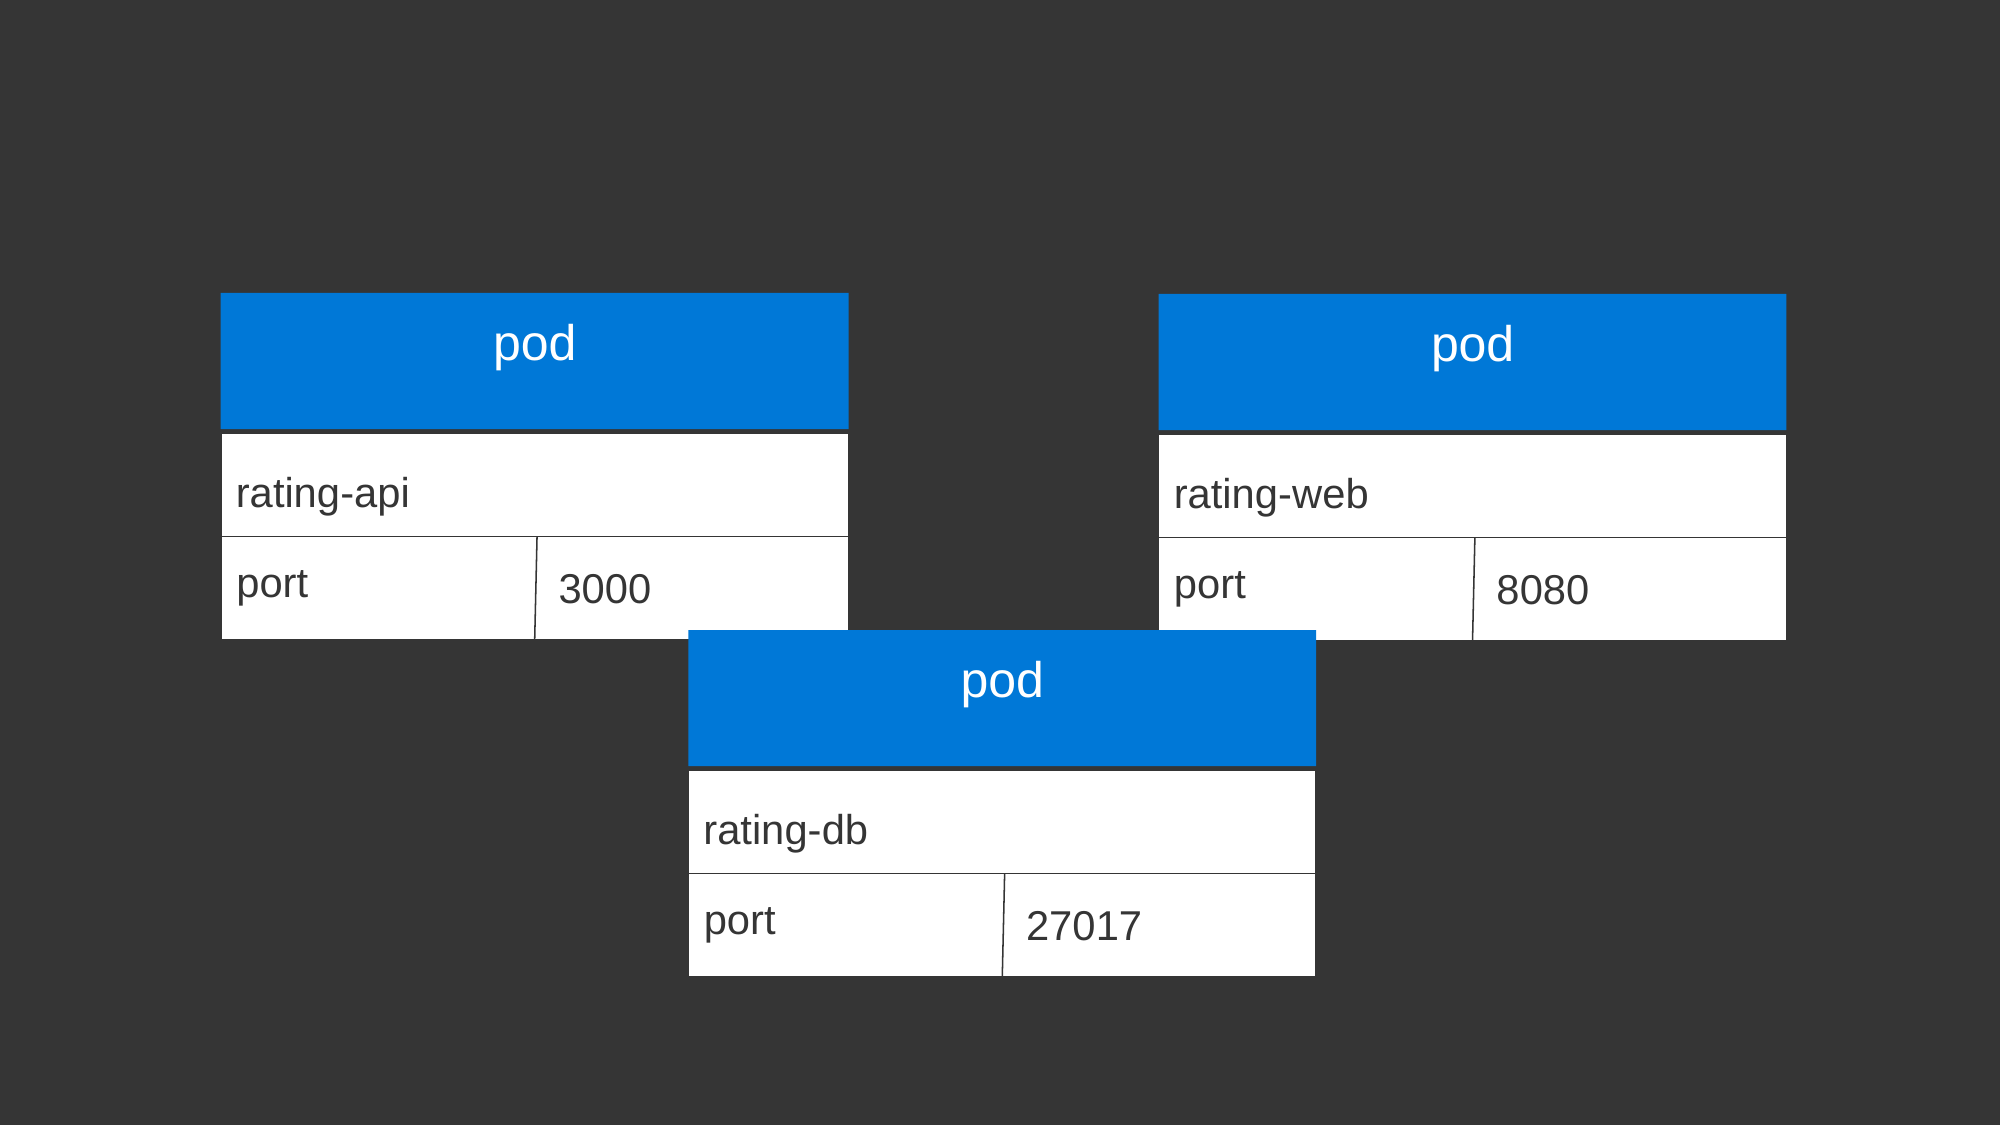

pod

rating-api
port
3000
pod

rating-web
port
8080
pod

rating-db
port
27017